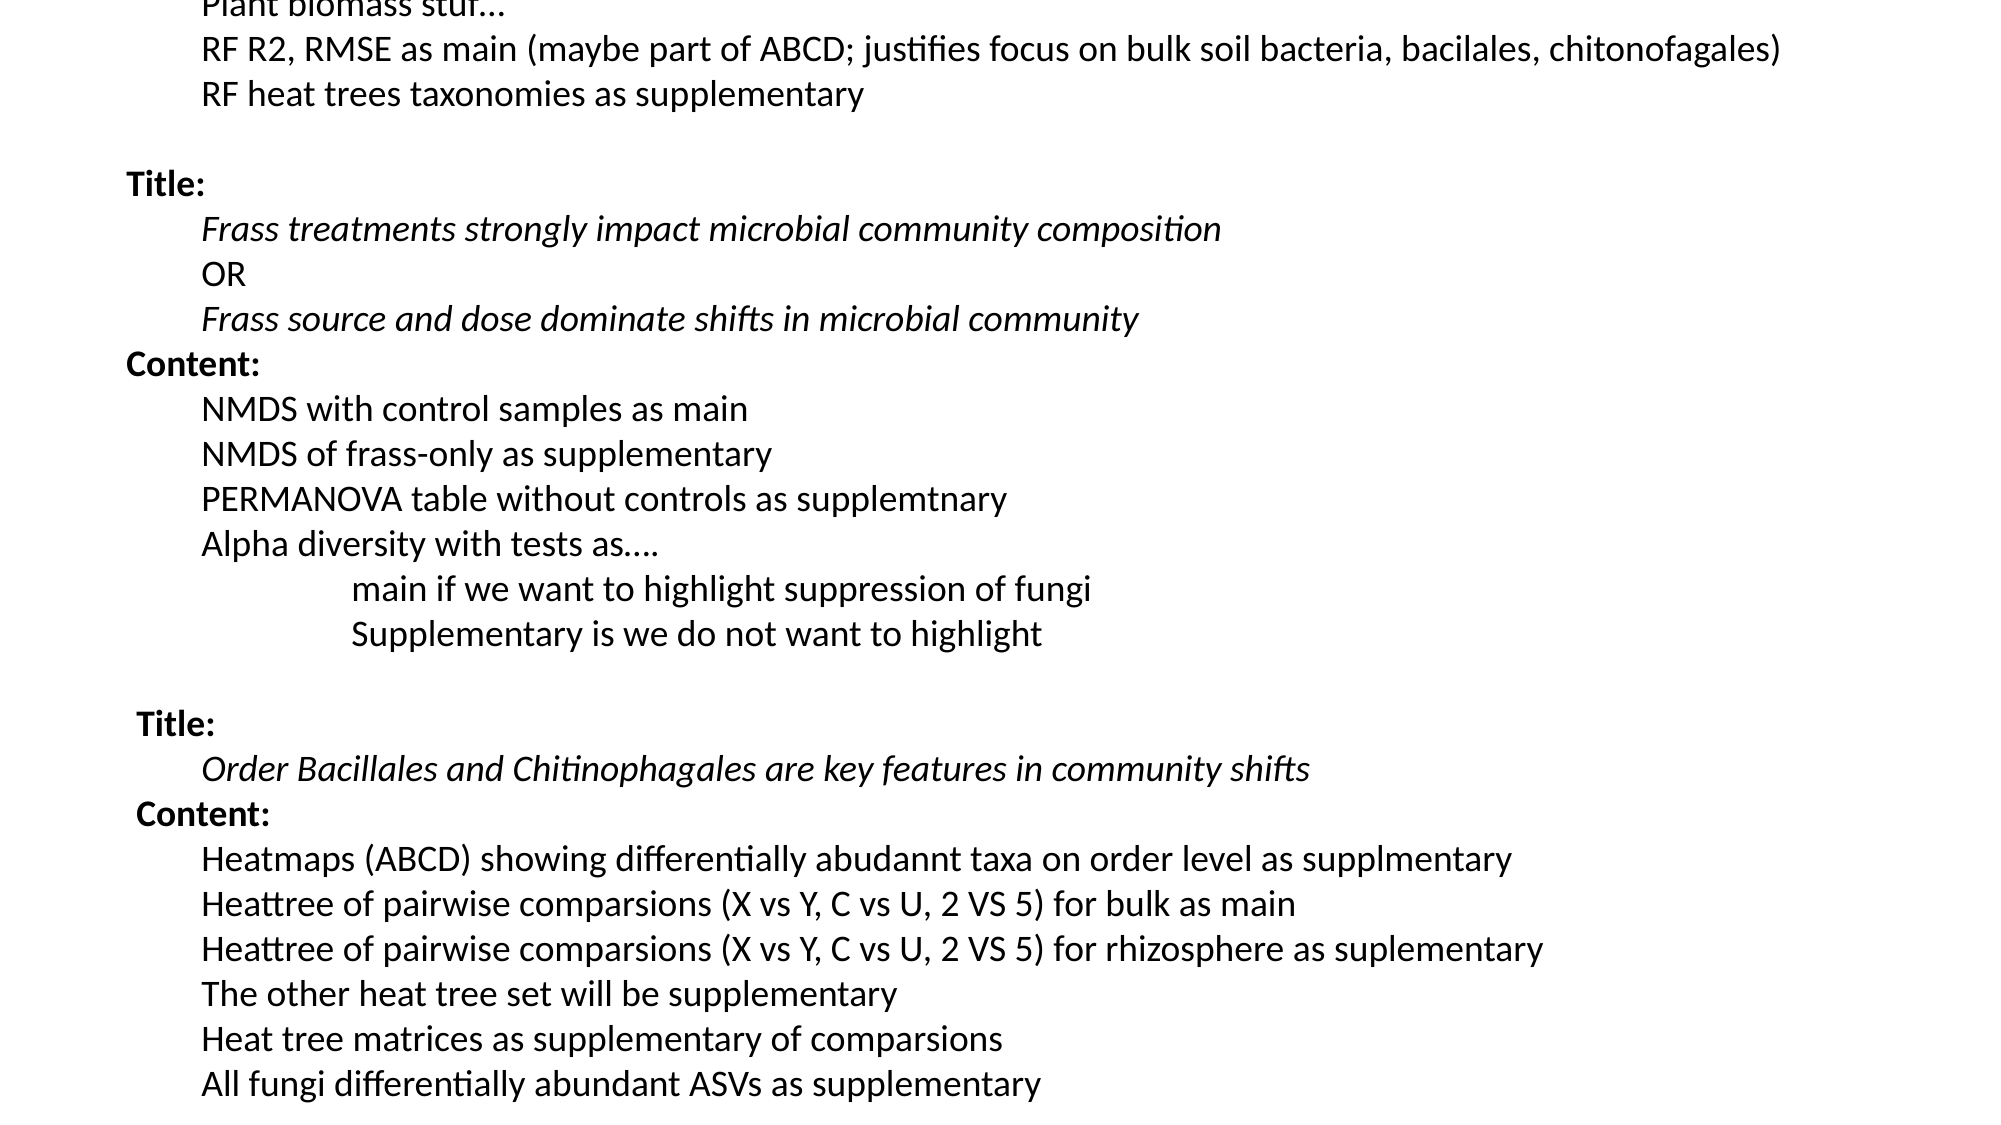

Results

Title:
Plant and soil effects…..

Content:
Plant biomass stuf…
RF R2, RMSE as main (maybe part of ABCD; justifies focus on bulk soil bacteria, bacilales, chitonofagales)
RF heat trees taxonomies as supplementary

Title:
Frass treatments strongly impact microbial community composition
OR
Frass source and dose dominate shifts in microbial community
Content:
NMDS with control samples as main
NMDS of frass-only as supplementary
PERMANOVA table without controls as supplemtnary
Alpha diversity with tests as….
	main if we want to highlight suppression of fungi
	Supplementary is we do not want to highlight

          Title:
	Order Bacillales and Chitinophagales are key features in community shifts
          Content:
	Heatmaps (ABCD) showing differentially abudannt taxa on order level as supplmentary
	Heattree of pairwise comparsions (X vs Y, C vs U, 2 VS 5) for bulk as main
	Heattree of pairwise comparsions (X vs Y, C vs U, 2 VS 5) for rhizosphere as suplementary
	The other heat tree set will be supplementary
	Heat tree matrices as supplementary of comparsions
	All fungi differentially abundant ASVs as supplementary